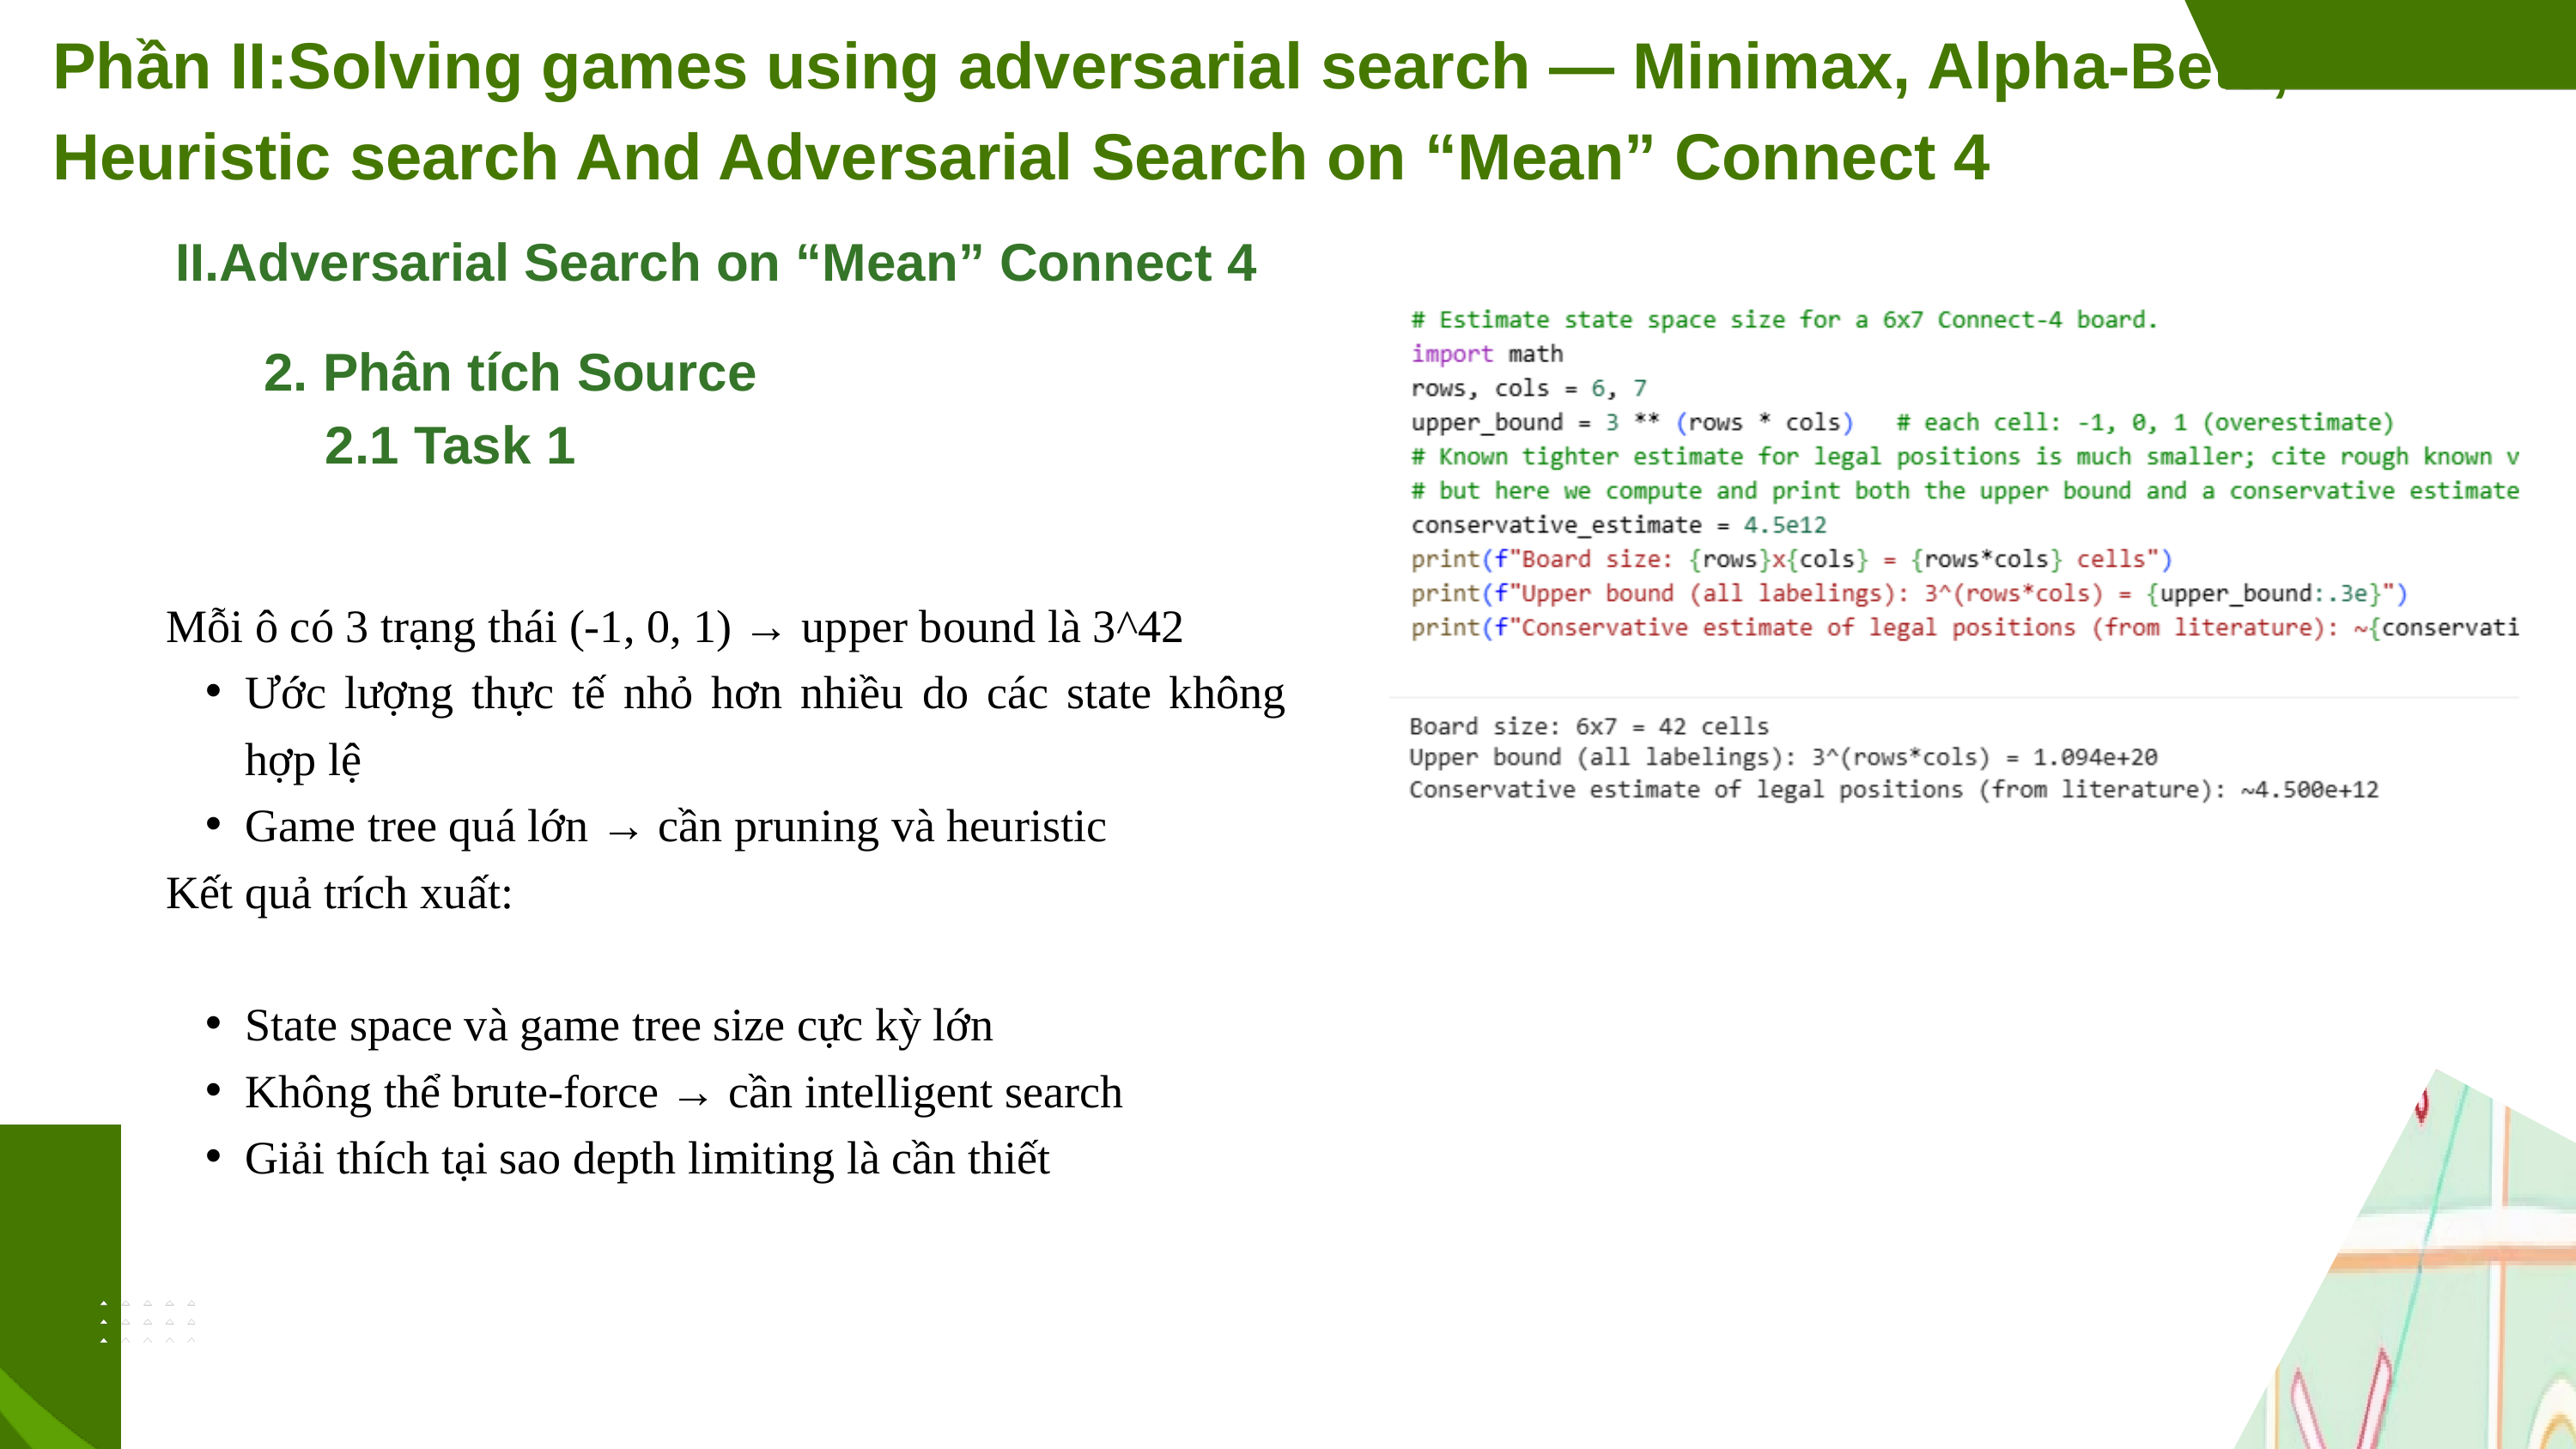

Phần II:Solving games using adversarial search — Minimax, Alpha-Beta, Heuristic search And Adversarial Search on “Mean” Connect 4

II.Adversarial Search on “Mean” Connect 4

 2. Phân tích Source

2.1 Task 1

Mỗi ô có 3 trạng thái (-1, 0, 1) → upper bound là 3^42
Ước lượng thực tế nhỏ hơn nhiều do các state không hợp lệ
Game tree quá lớn → cần pruning và heuristic
Kết quả trích xuất:

State space và game tree size cực kỳ lớn
Không thể brute-force → cần intelligent search
Giải thích tại sao depth limiting là cần thiết